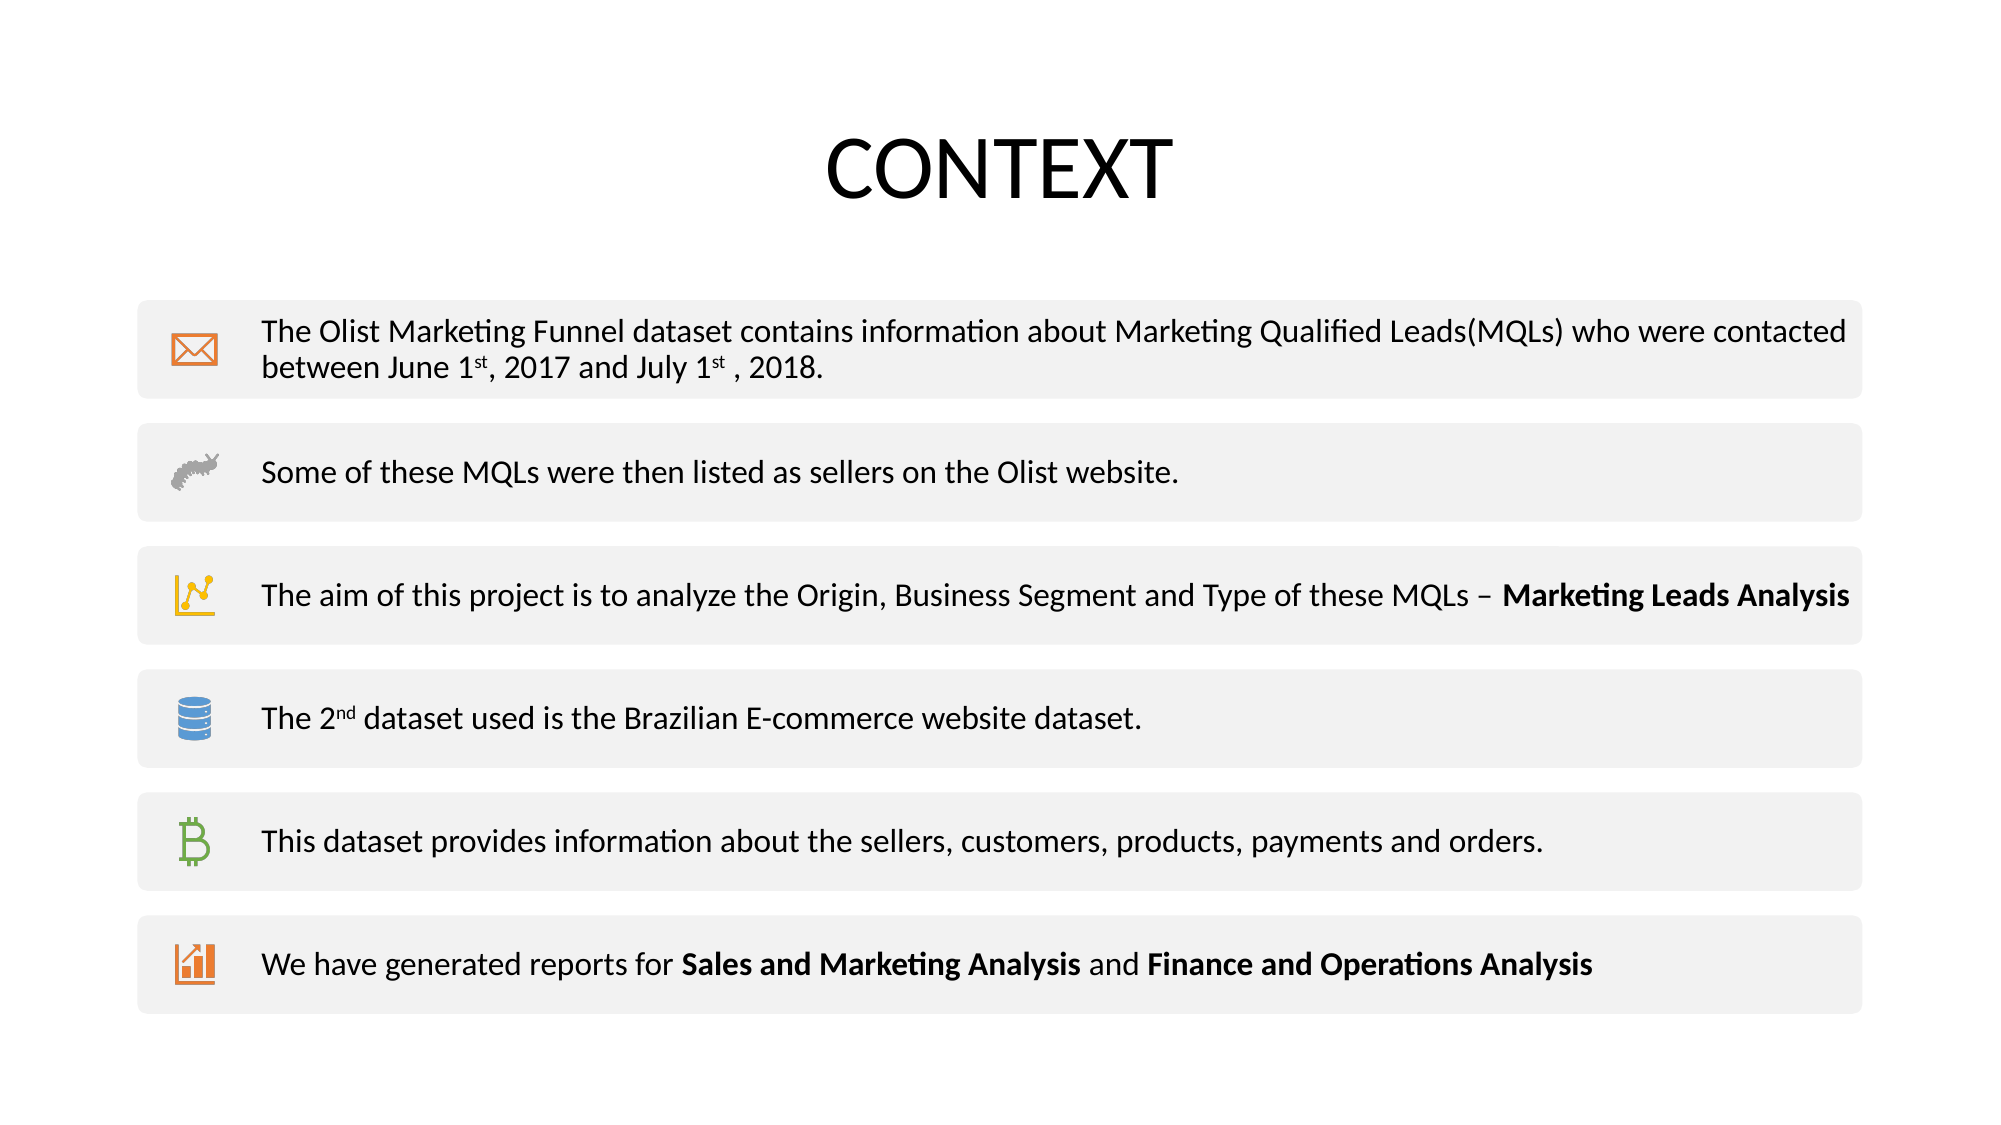

# CONTEXT
The Olist Marketing Funnel dataset contains information about Marketing Qualified Leads(MQLs) who were contacted between June 1st, 2017 and July 1st , 2018.
Some of these MQLs were then listed as sellers on the Olist website.
The aim of this project is to analyze the Origin, Business Segment and Type of these MQLs – Marketing Leads Analysis
The 2nd dataset used is the Brazilian E-commerce website dataset.
This dataset provides information about the sellers, customers, products, payments and orders.
We have generated reports for Sales and Marketing Analysis and Finance and Operations Analysis